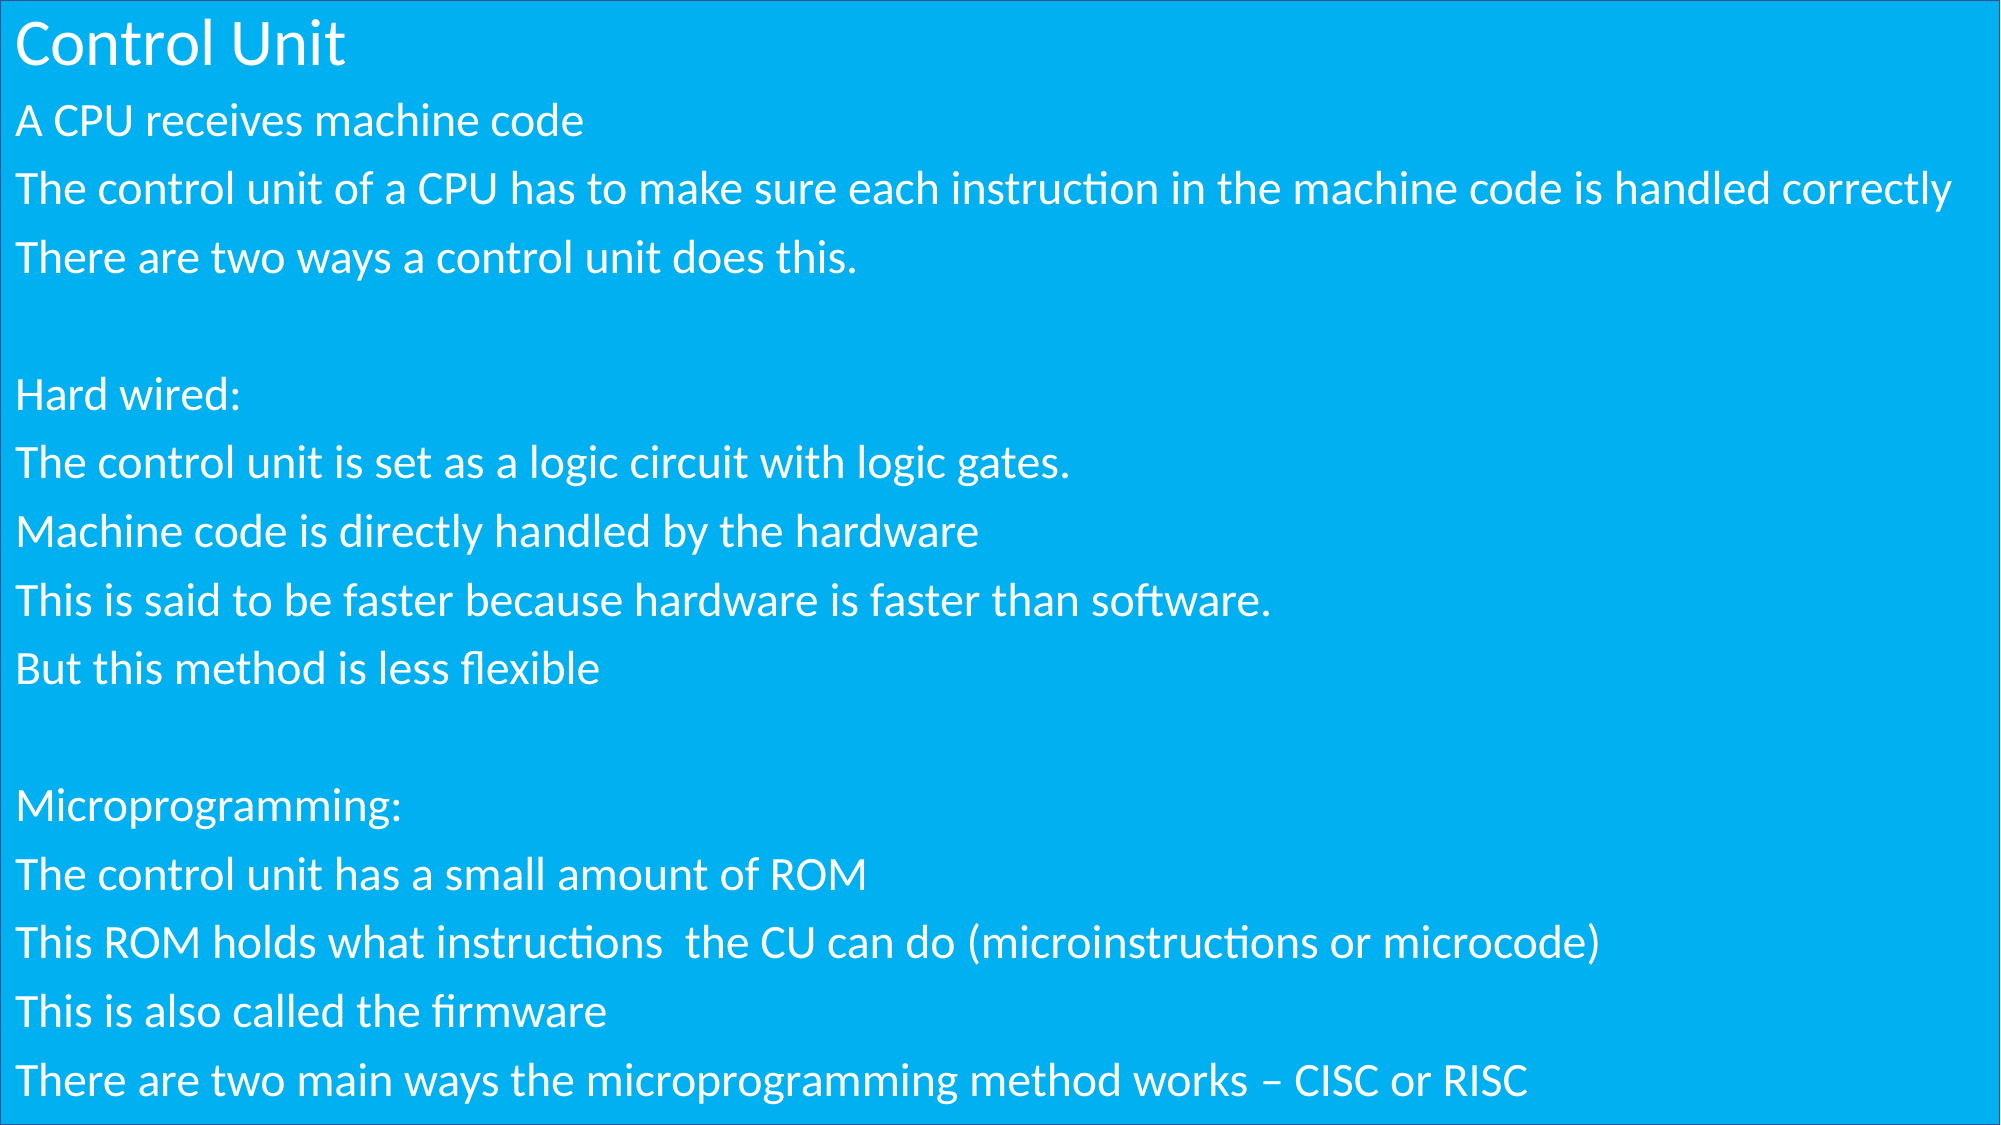

# Control Unit
A CPU receives machine code
The control unit of a CPU has to make sure each instruction in the machine code is handled correctly
There are two ways a control unit does this.

Hard wired:
The control unit is set as a logic circuit with logic gates.
Machine code is directly handled by the hardware
This is said to be faster because hardware is faster than software.
But this method is less flexible

Microprogramming:
The control unit has a small amount of ROM
This ROM holds what instructions  the CU can do (microinstructions or microcode)
This is also called the firmware
There are two main ways the microprogramming method works – CISC or RISC